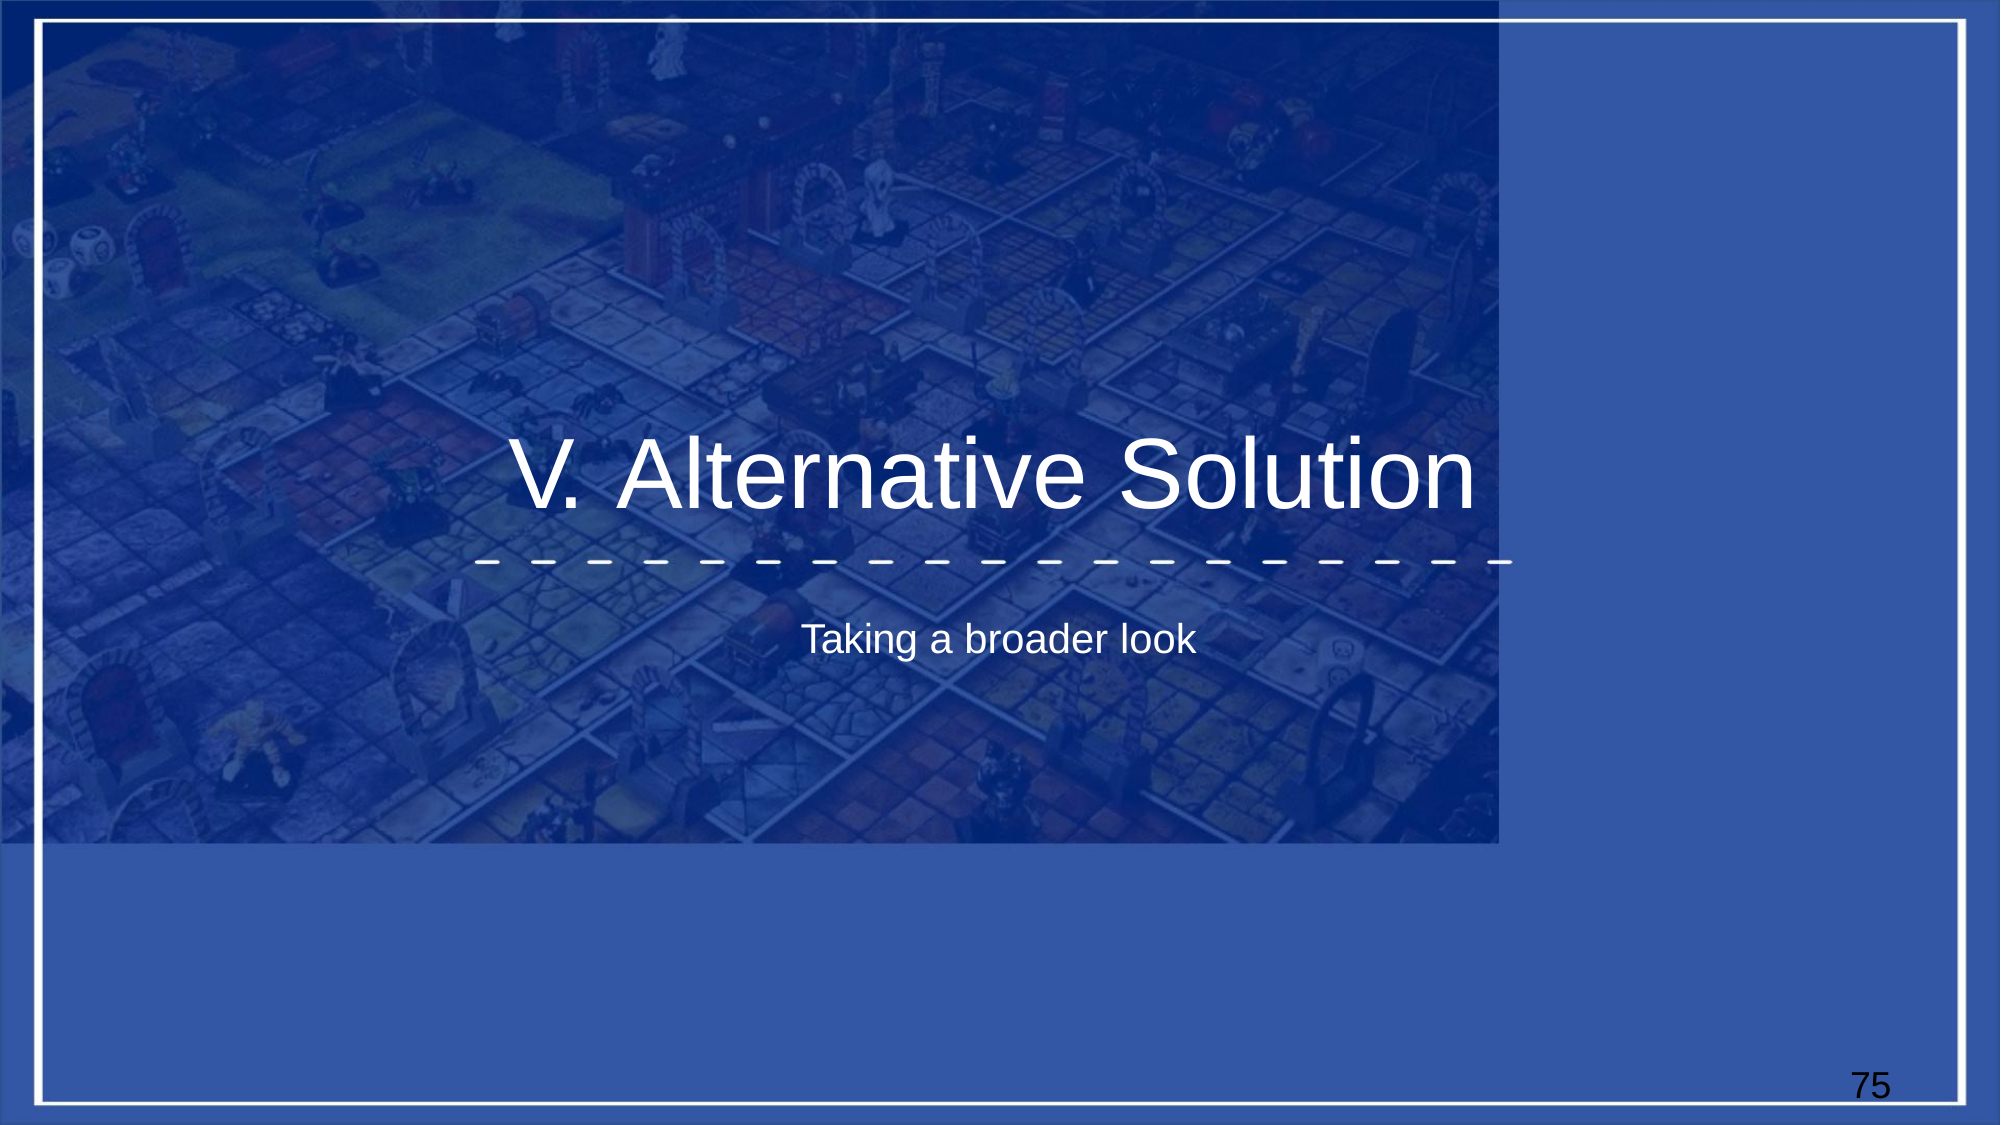

V. Alternative Solution
Taking a broader look
75